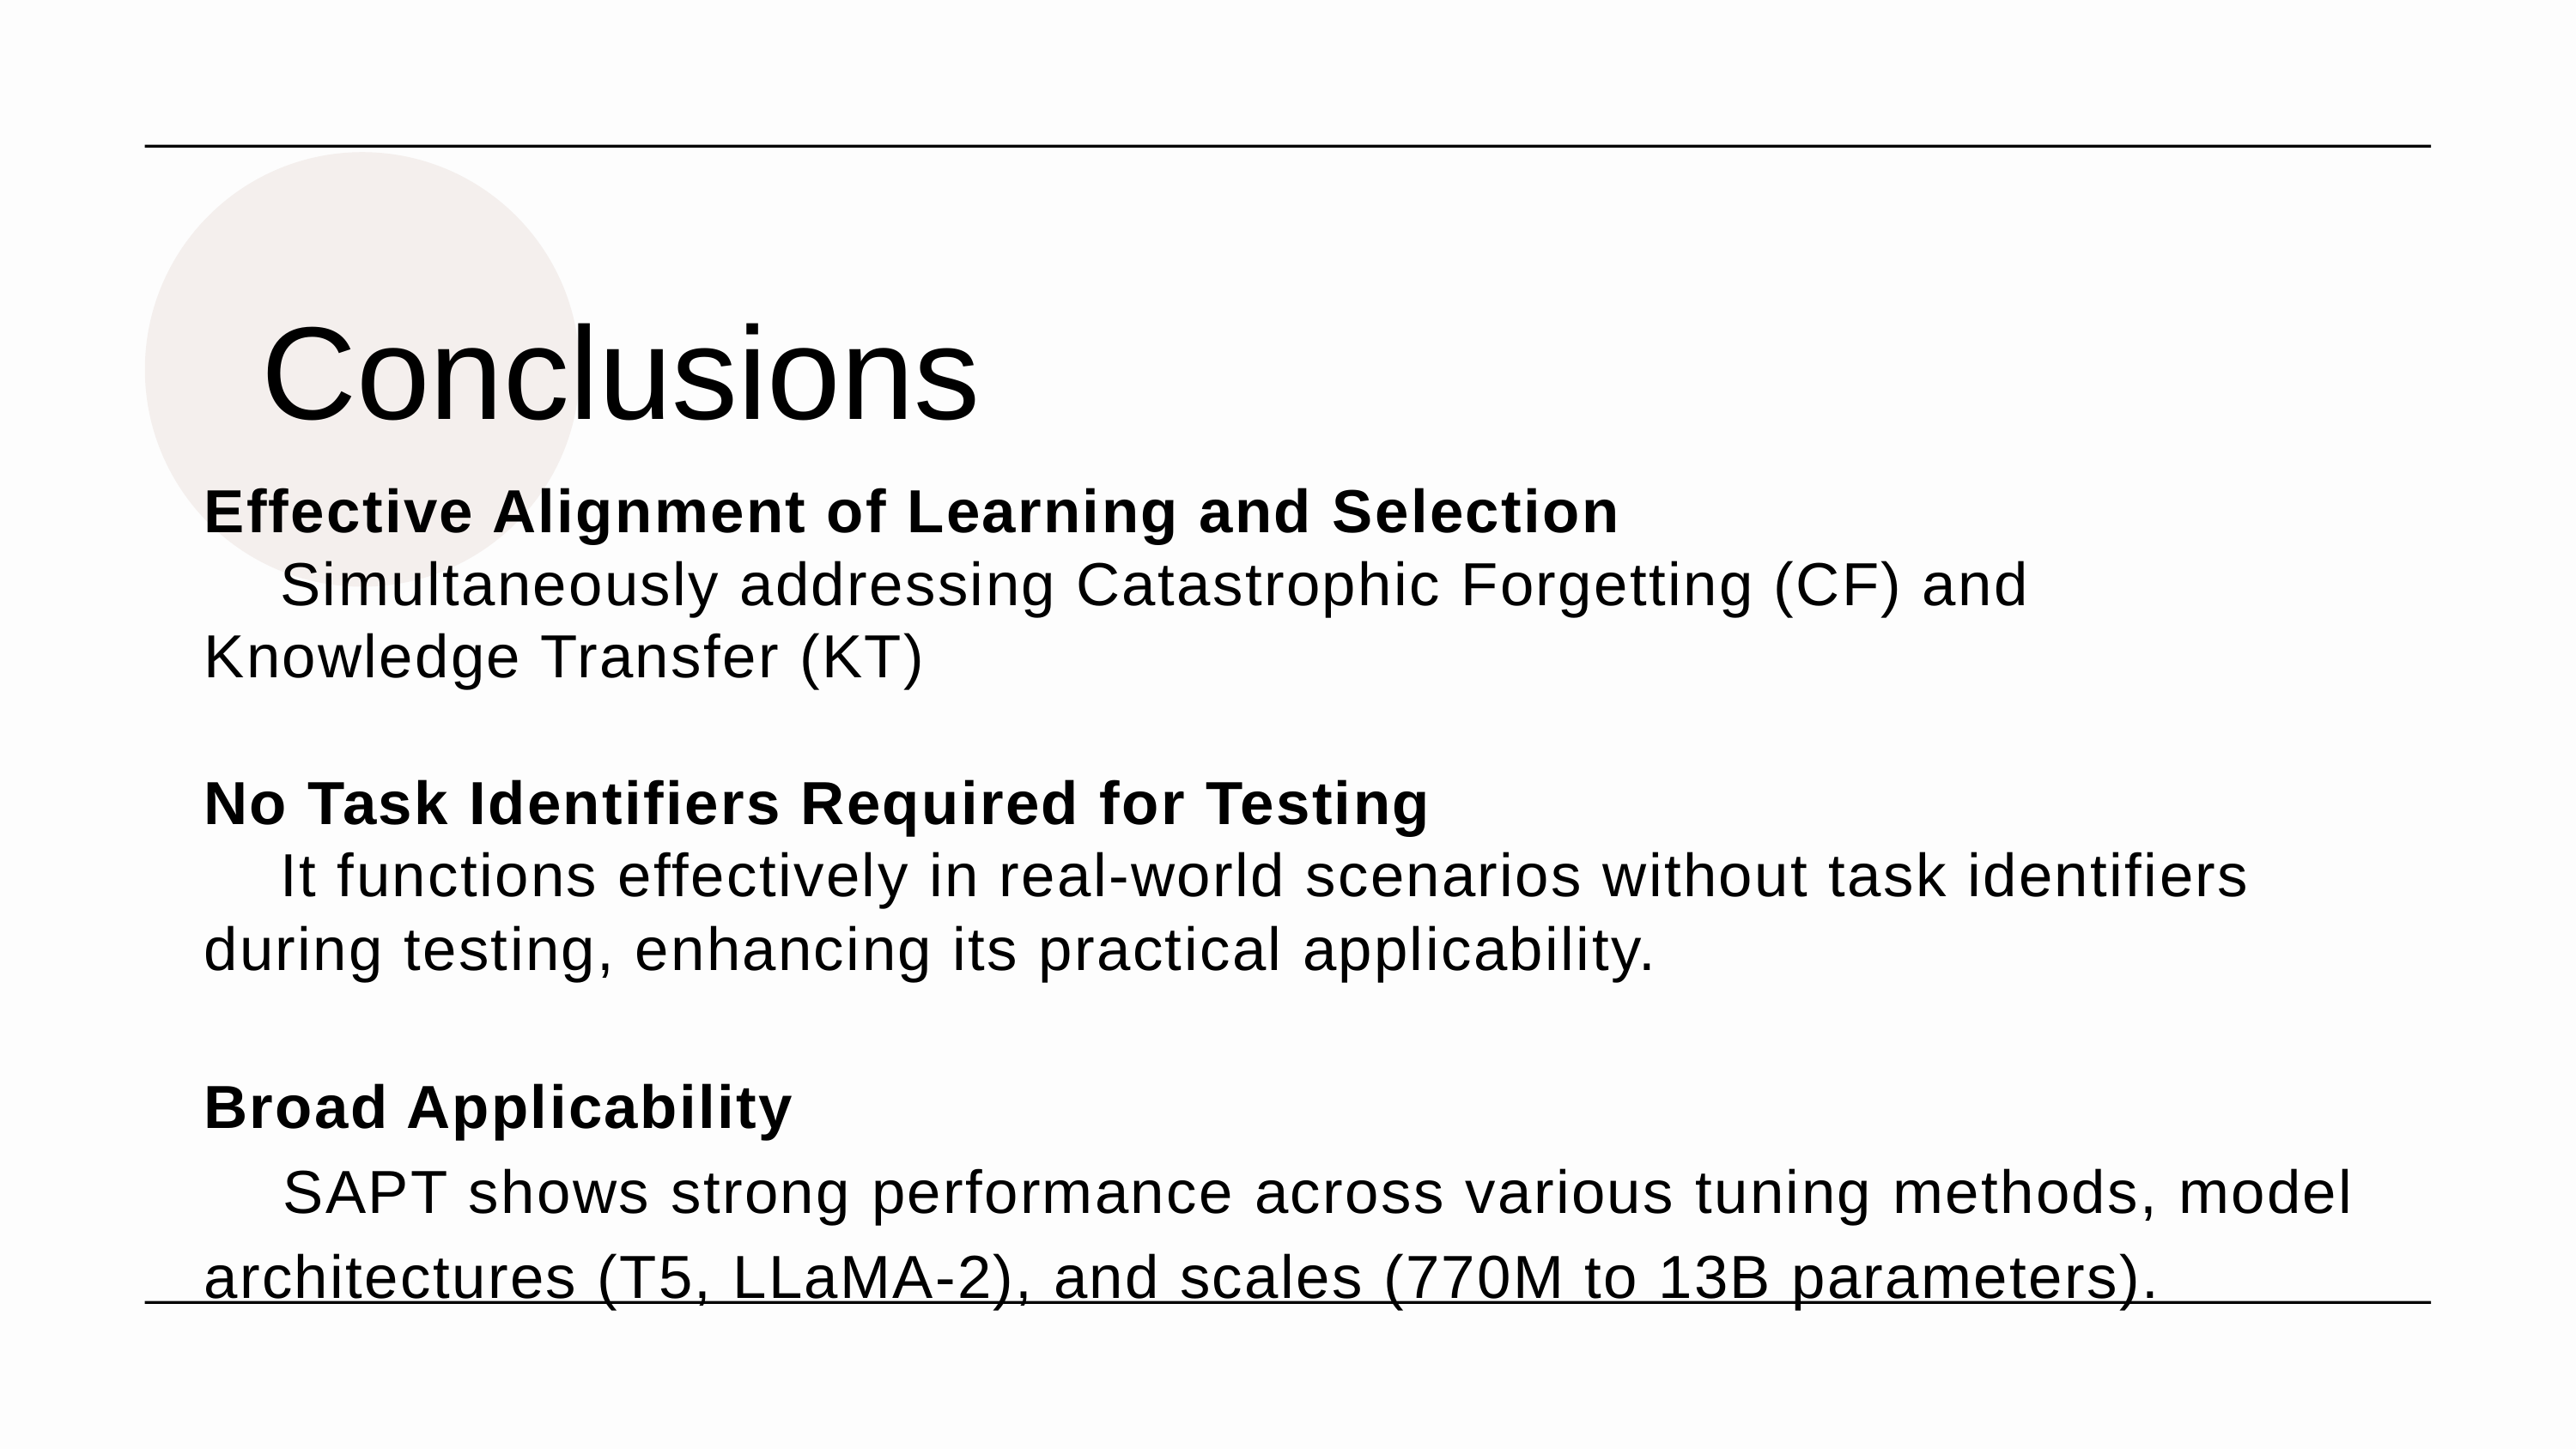

Conclusions
Effective Alignment of Learning and Selection
    Simultaneously addressing Catastrophic Forgetting (CF) and Knowledge Transfer (KT)

No Task Identifiers Required for Testing
    It functions effectively in real-world scenarios without task identifiers during testing, enhancing its practical applicability.

Broad Applicability
    SAPT shows strong performance across various tuning methods, model architectures (T5, LLaMA-2), and scales (770M to 13B parameters).